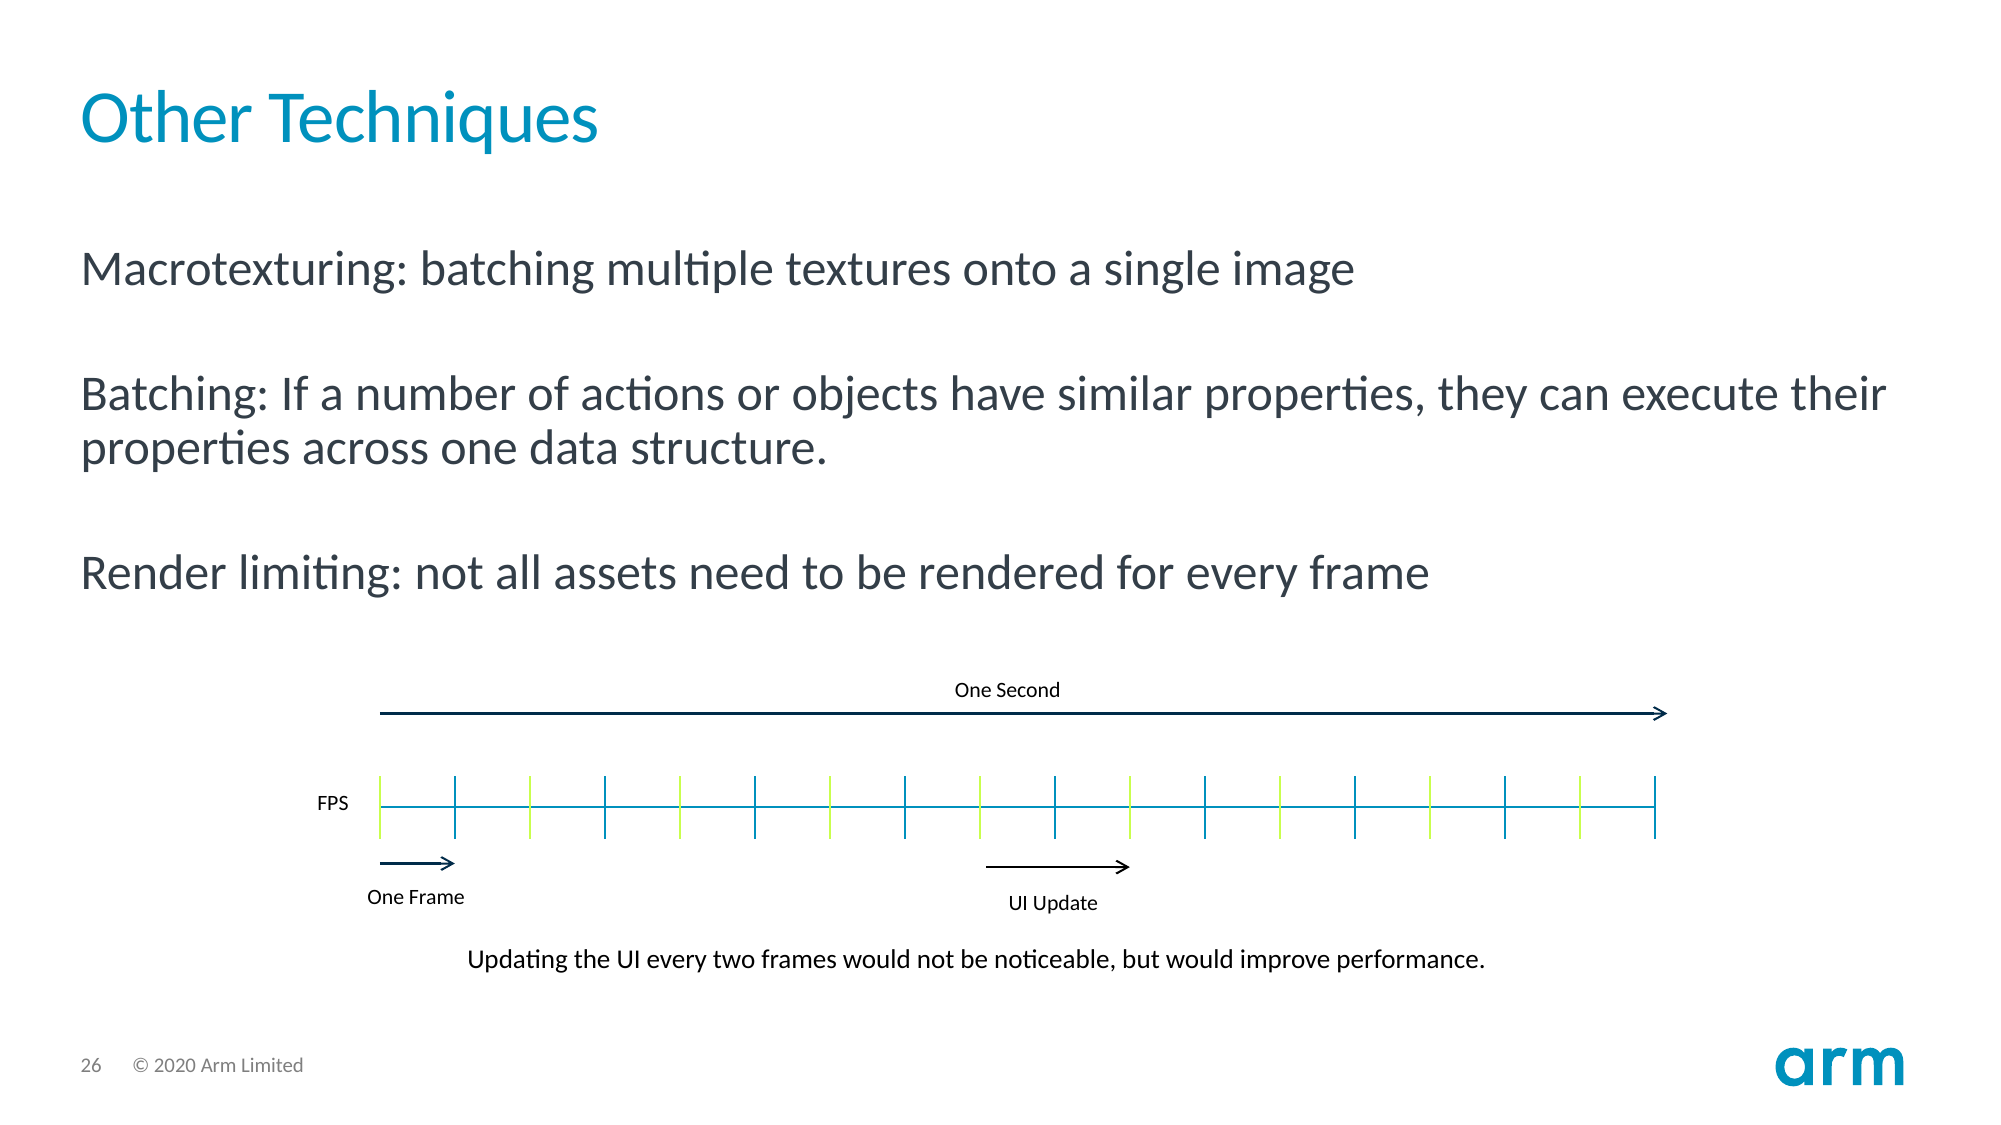

# Other Techniques
Macrotexturing: batching multiple textures onto a single image

Batching: If a number of actions or objects have similar properties, they can execute their properties across one data structure.

Render limiting: not all assets need to be rendered for every frame

One Second
FPS
One Frame
UI Update
Updating the UI every two frames would not be noticeable, but would improve performance.